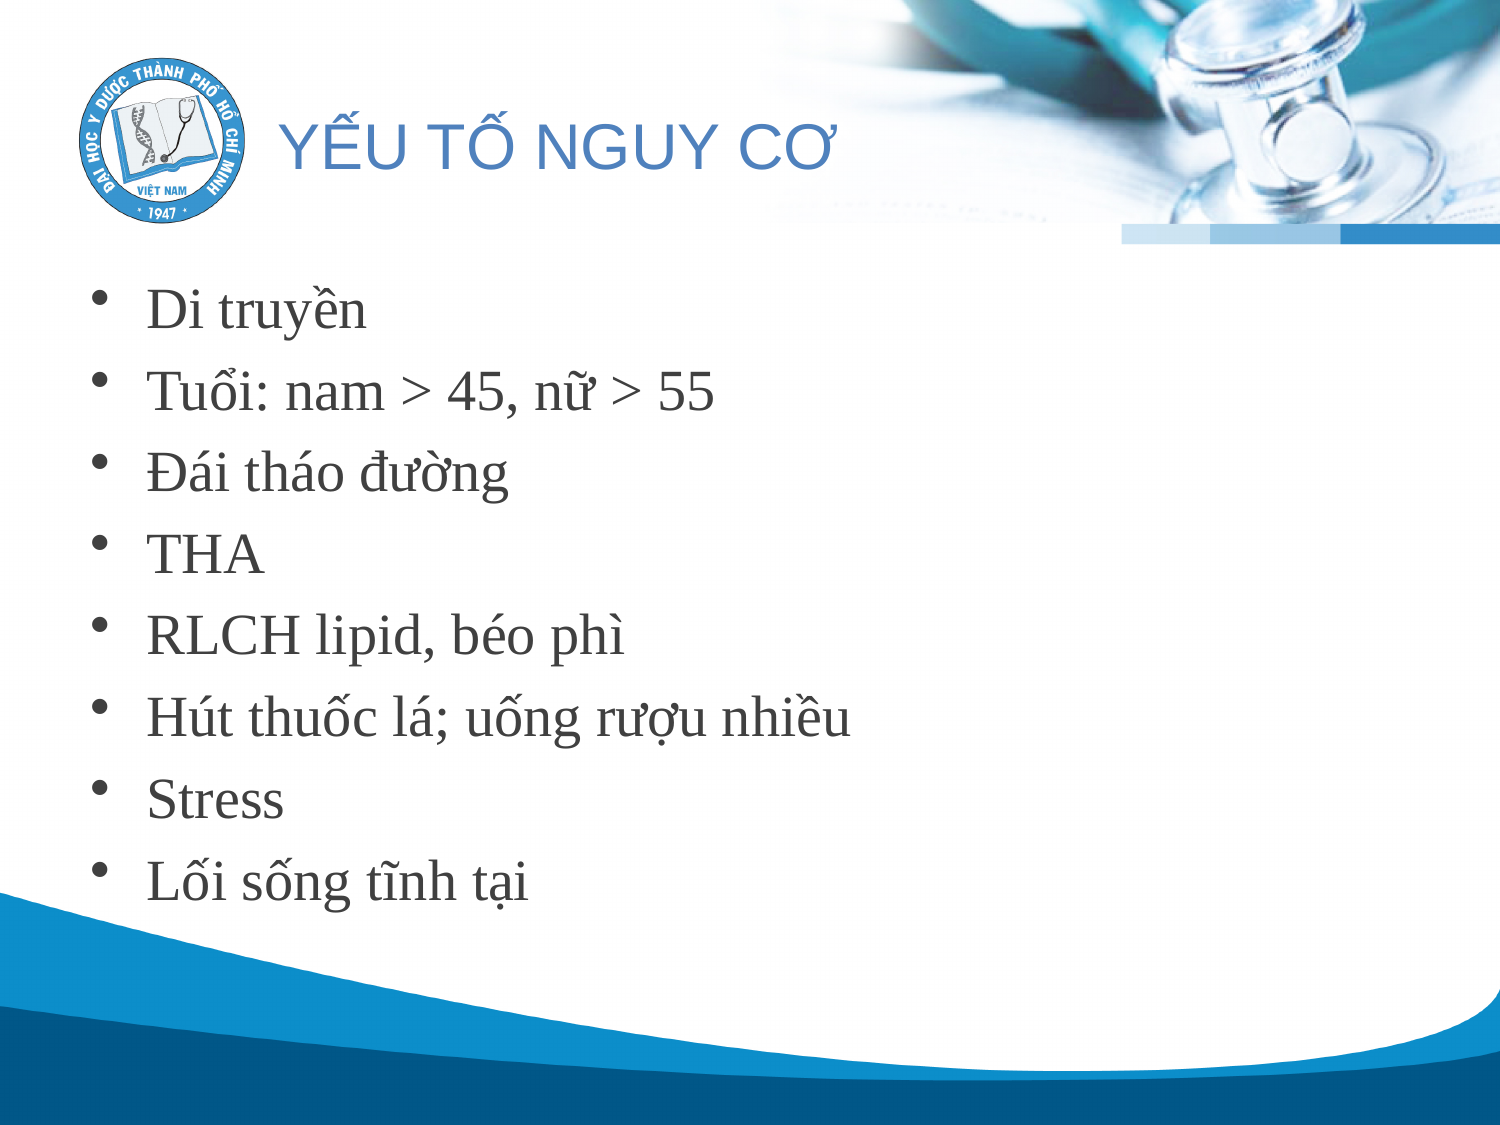

# YẾU TỐ NGUY CƠ
Di truyền
Tuổi: nam > 45, nữ > 55
Đái tháo đường
THA
RLCH lipid, béo phì
Hút thuốc lá; uống rượu nhiều
Stress
Lối sống tĩnh tại